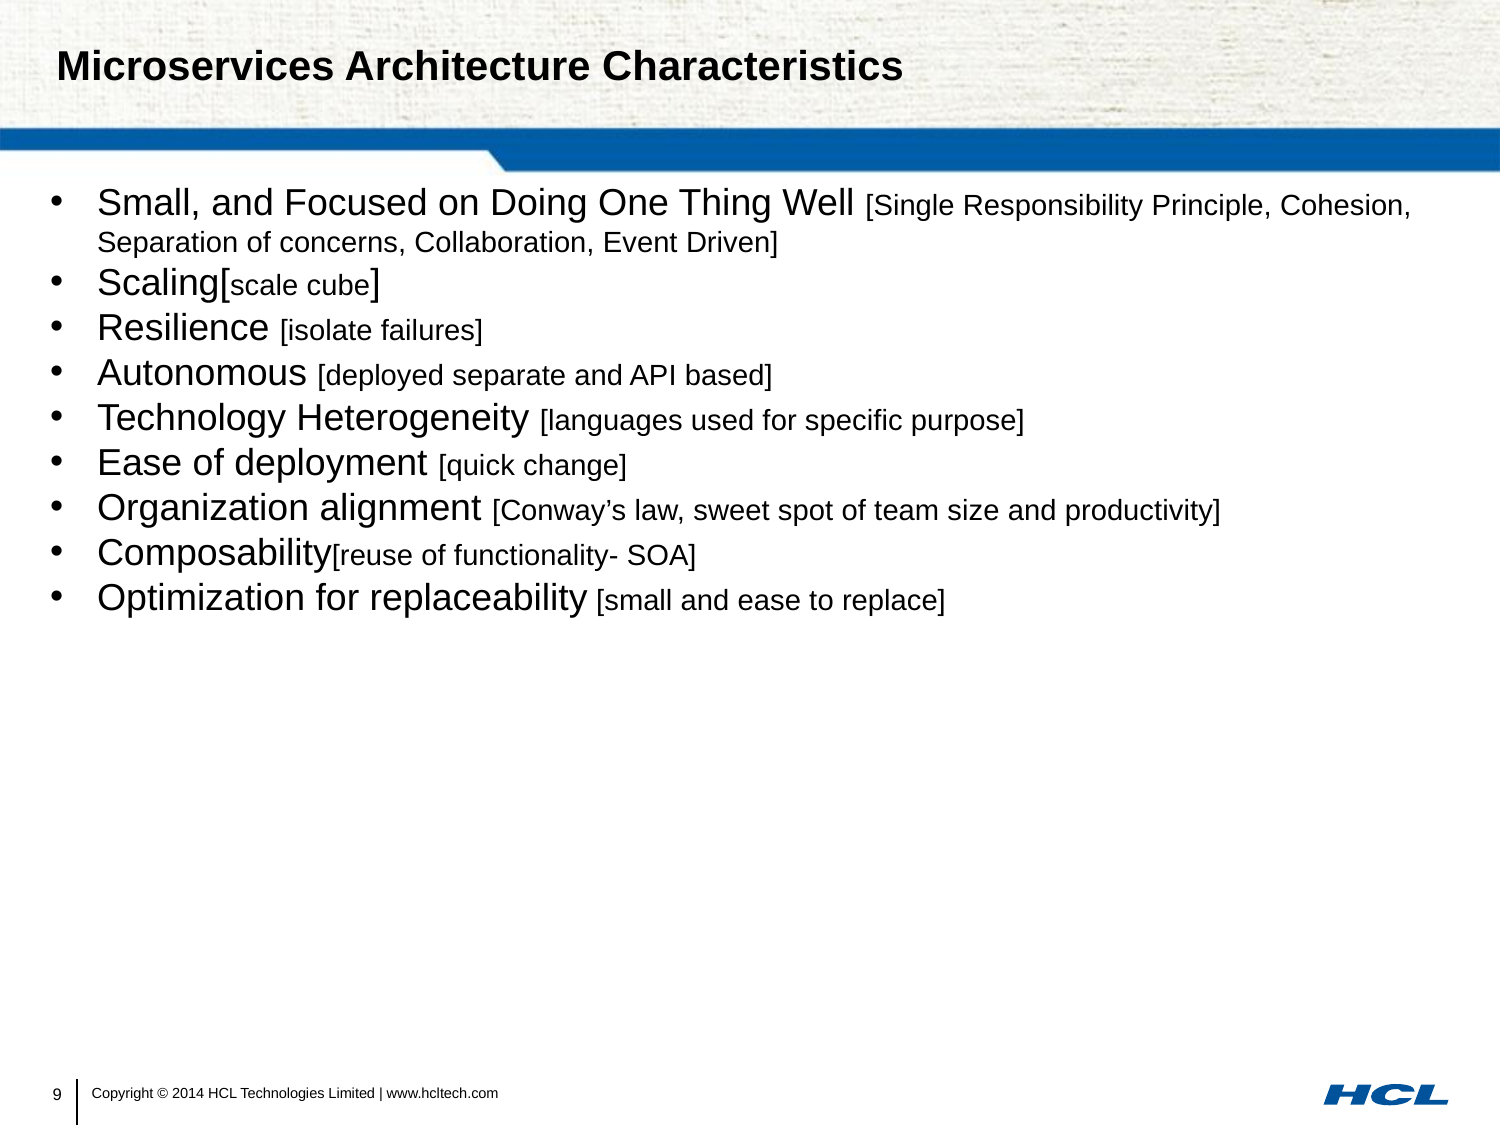

# Microservices Architecture Characteristics
Small, and Focused on Doing One Thing Well [Single Responsibility Principle, Cohesion, Separation of concerns, Collaboration, Event Driven]
Scaling[scale cube]
Resilience [isolate failures]
Autonomous [deployed separate and API based]
Technology Heterogeneity [languages used for specific purpose]
Ease of deployment [quick change]
Organization alignment [Conway’s law, sweet spot of team size and productivity]
Composability[reuse of functionality- SOA]
Optimization for replaceability [small and ease to replace]